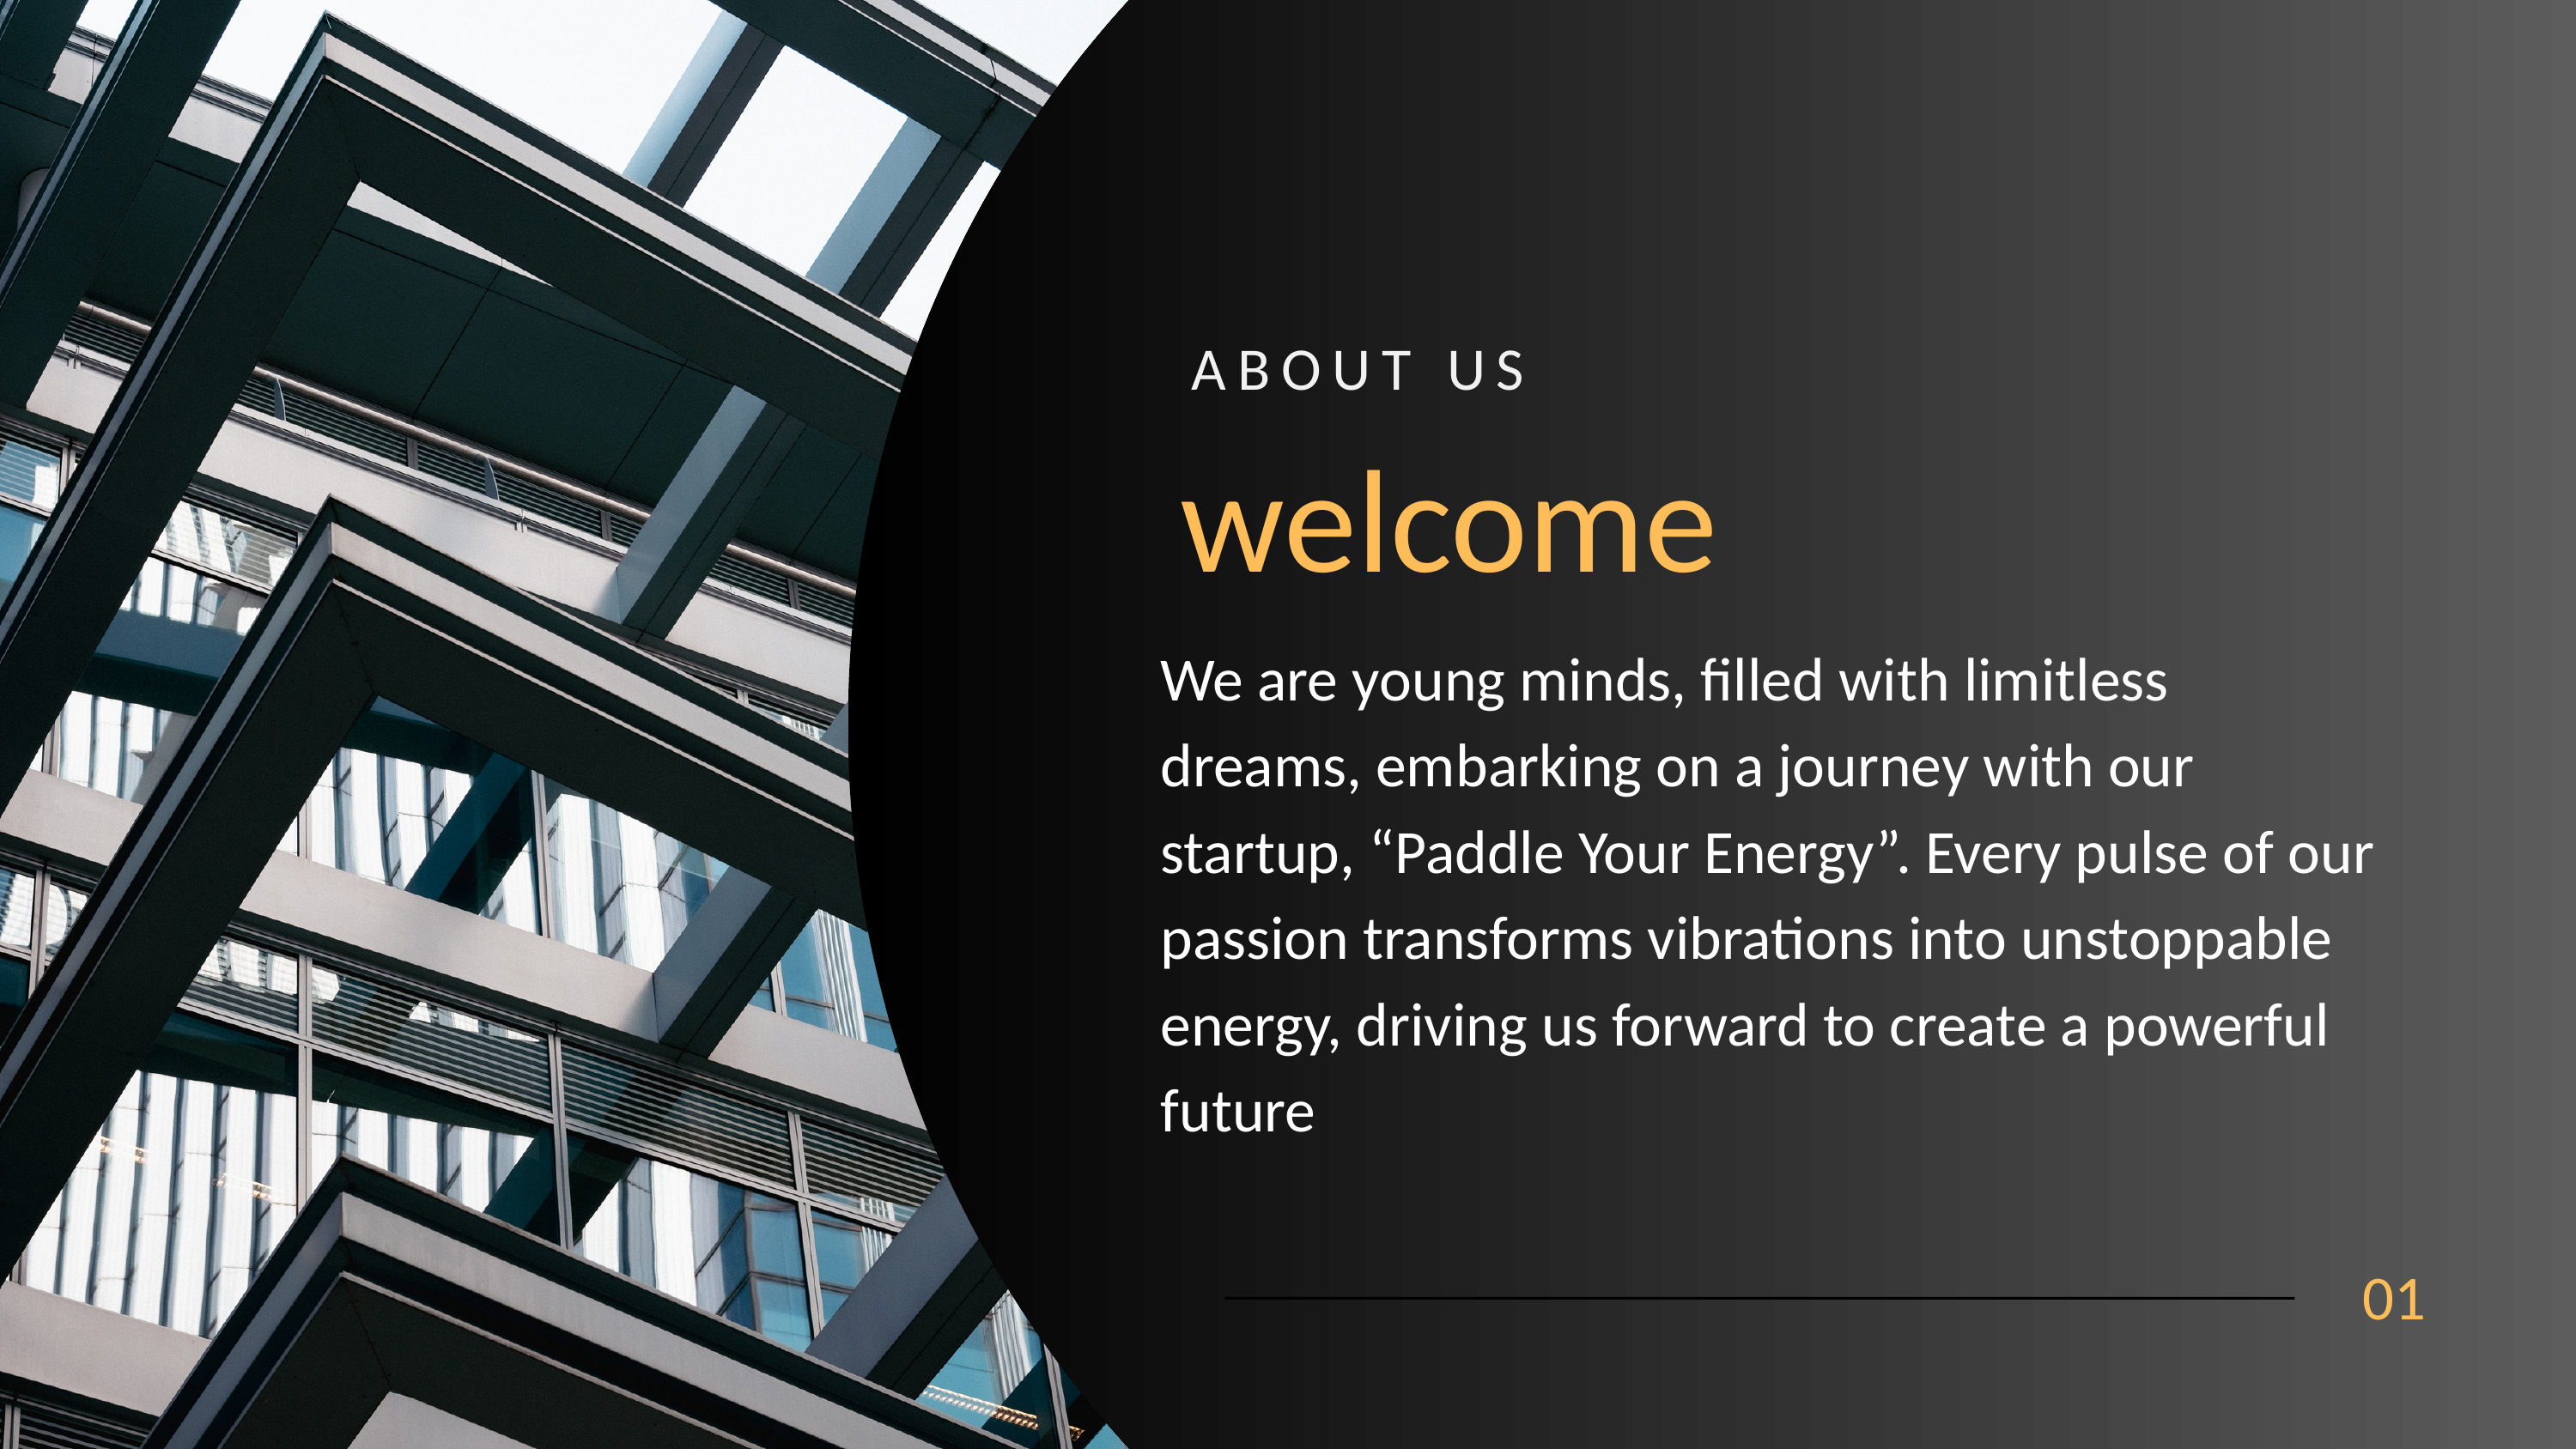

ABOUT US
welcome
We are young minds, filled with limitless dreams, embarking on a journey with our startup, “Paddle Your Energy”. Every pulse of our passion transforms vibrations into unstoppable energy, driving us forward to create a powerful future
01